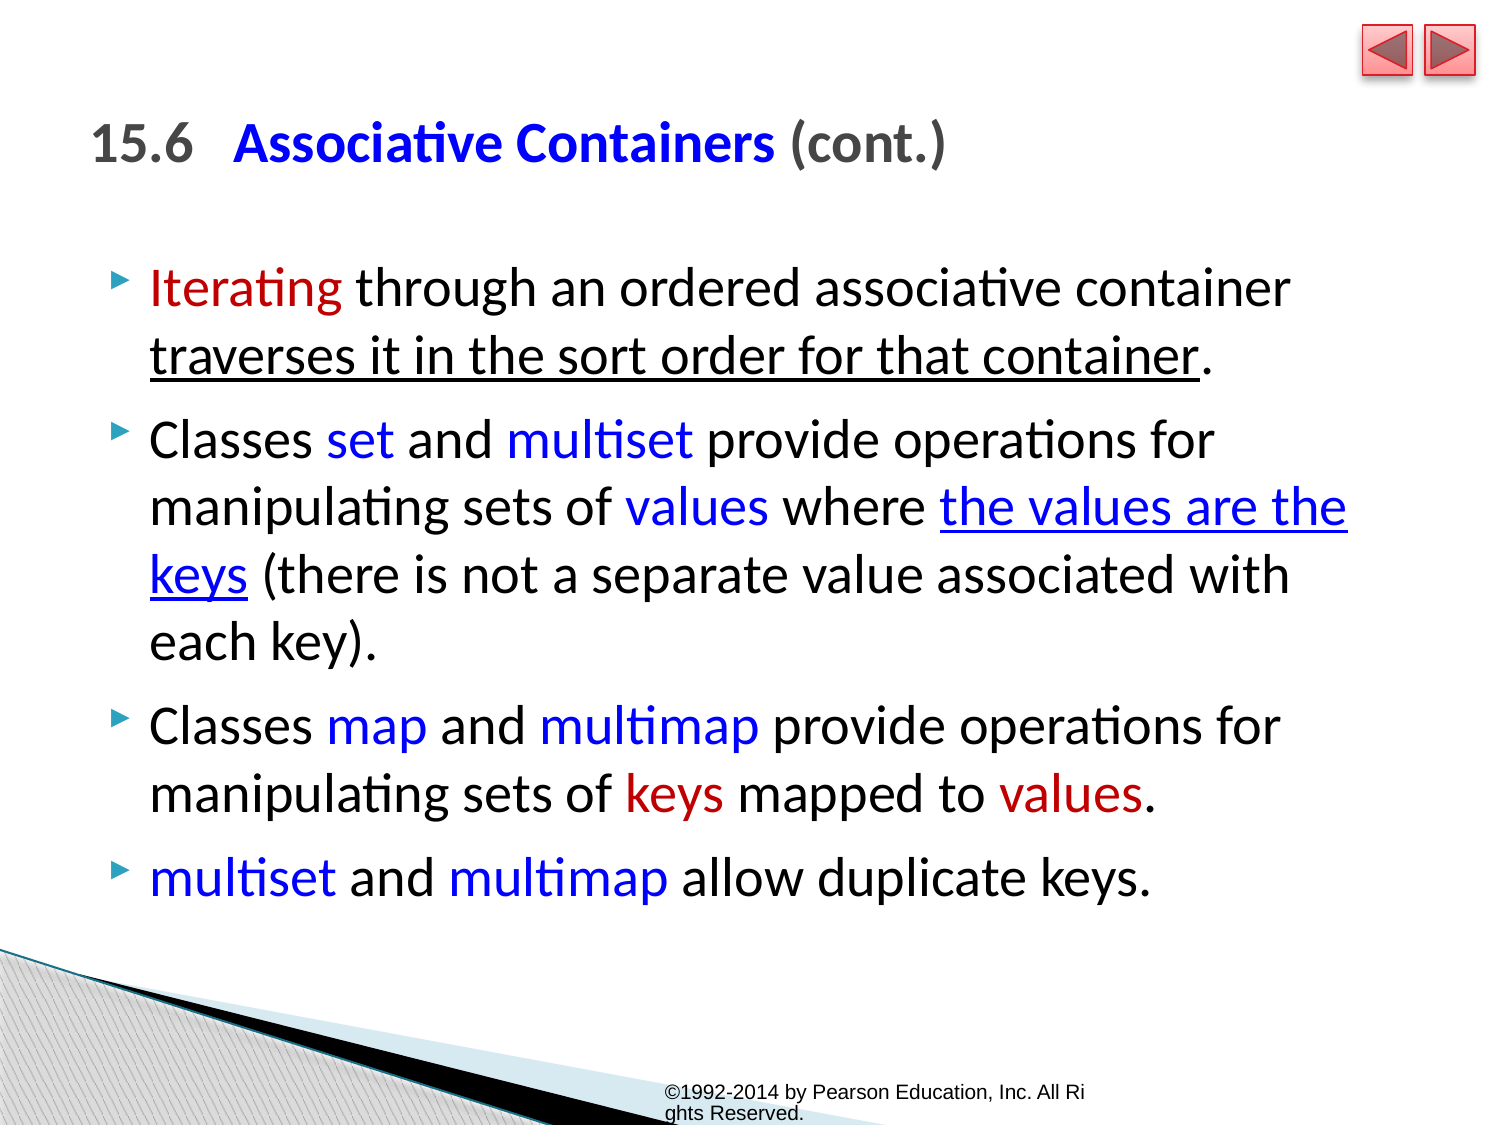

# 15.6   Associative Containers (cont.)
Iterating through an ordered associative container traverses it in the sort order for that container.
Classes set and multiset provide operations for manipulating sets of values where the values are the keys (there is not a separate value associated with each key).
Classes map and multimap provide operations for manipulating sets of keys mapped to values.
multiset and multimap allow duplicate keys.
©1992-2014 by Pearson Education, Inc. All Rights Reserved.